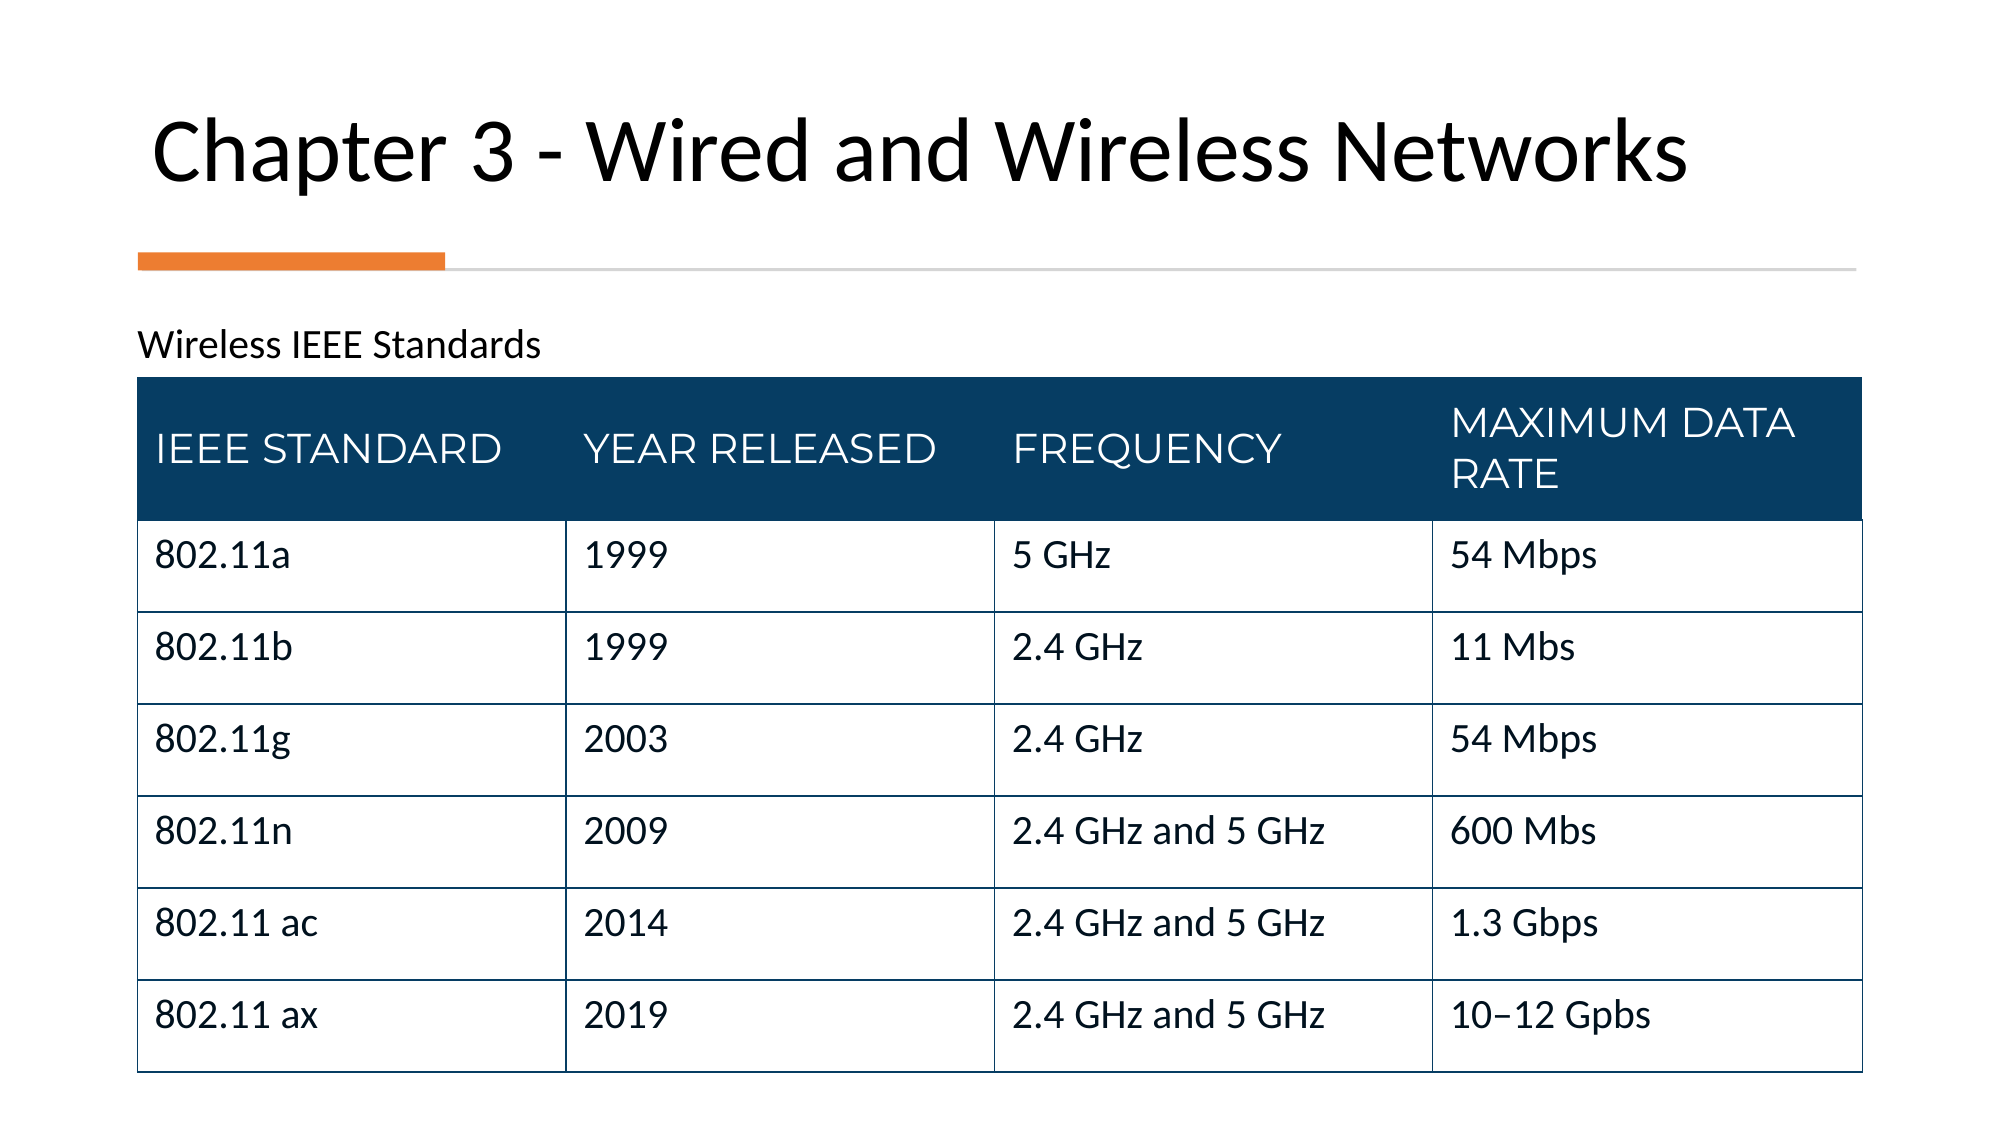

# Chapter 3 - Wired and Wireless Networks

| Wireless IEEE Standards |  |  |  |
| --- | --- | --- | --- |
| IEEE STANDARD | YEAR RELEASED | FREQUENCY | MAXIMUM DATA RATE |
| 802.11a | 1999 | 5 GHz | 54 Mbps |
| 802.11b | 1999 | 2.4 GHz | 11 Mbs |
| 802.11g | 2003 | 2.4 GHz | 54 Mbps |
| 802.11n | 2009 | 2.4 GHz and 5 GHz | 600 Mbs |
| 802.11 ac | 2014 | 2.4 GHz and 5 GHz | 1.3 Gbps |
| 802.11 ax | 2019 | 2.4 GHz and 5 GHz | 10–12 Gpbs |